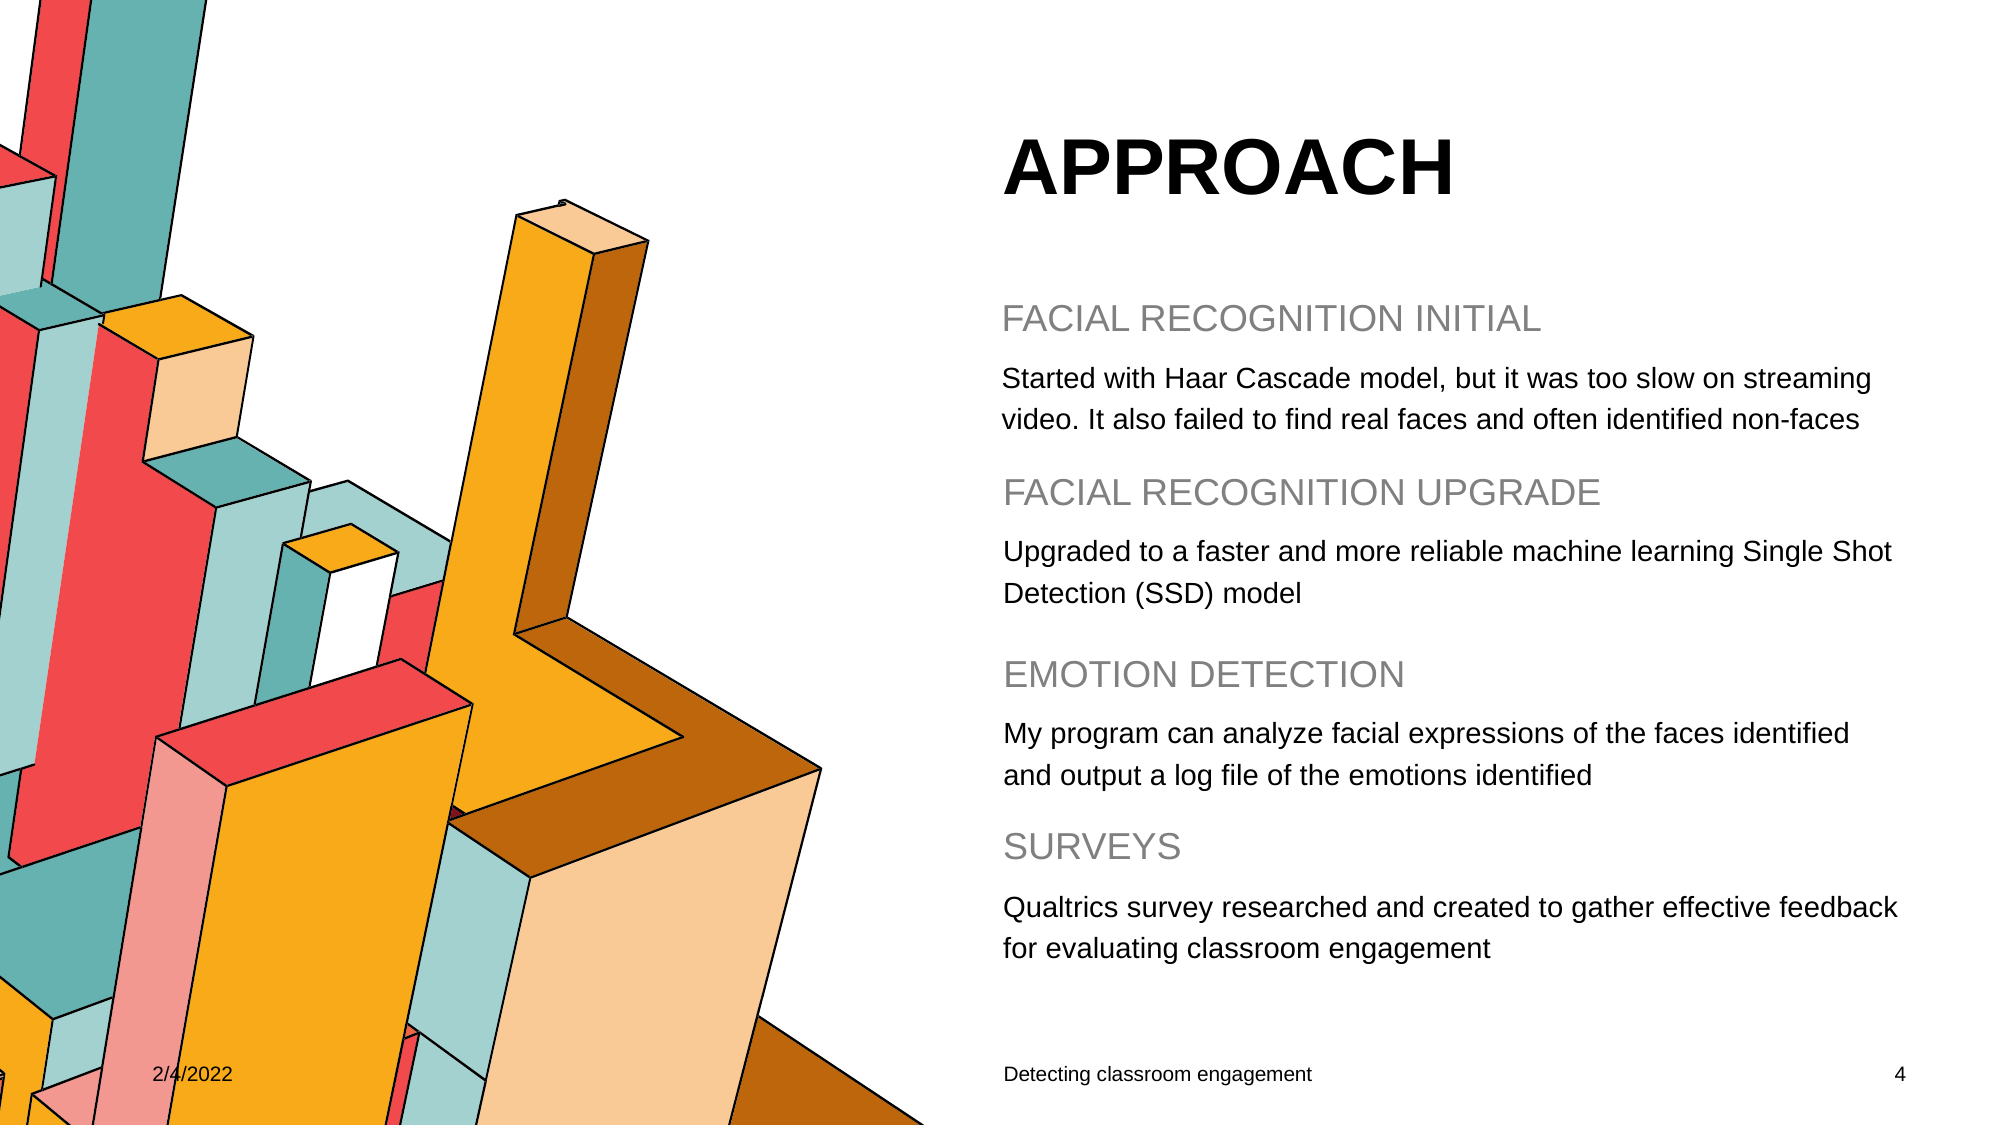

# Approach
FACIAL RECOGNITION INITIAL
Started with Haar Cascade model, but it was too slow on streaming video. It also failed to find real faces and often identified non-faces
FACIAL RECOGNITION UPGRADE
Upgraded to a faster and more reliable machine learning Single Shot Detection (SSD) model
EMOTION DETECTION
My program can analyze facial expressions of the faces identified and output a log file of the emotions identified
SURVEYS
Qualtrics survey researched and created to gather effective feedback for evaluating classroom engagement
2/4/2022
Detecting classroom engagement
4